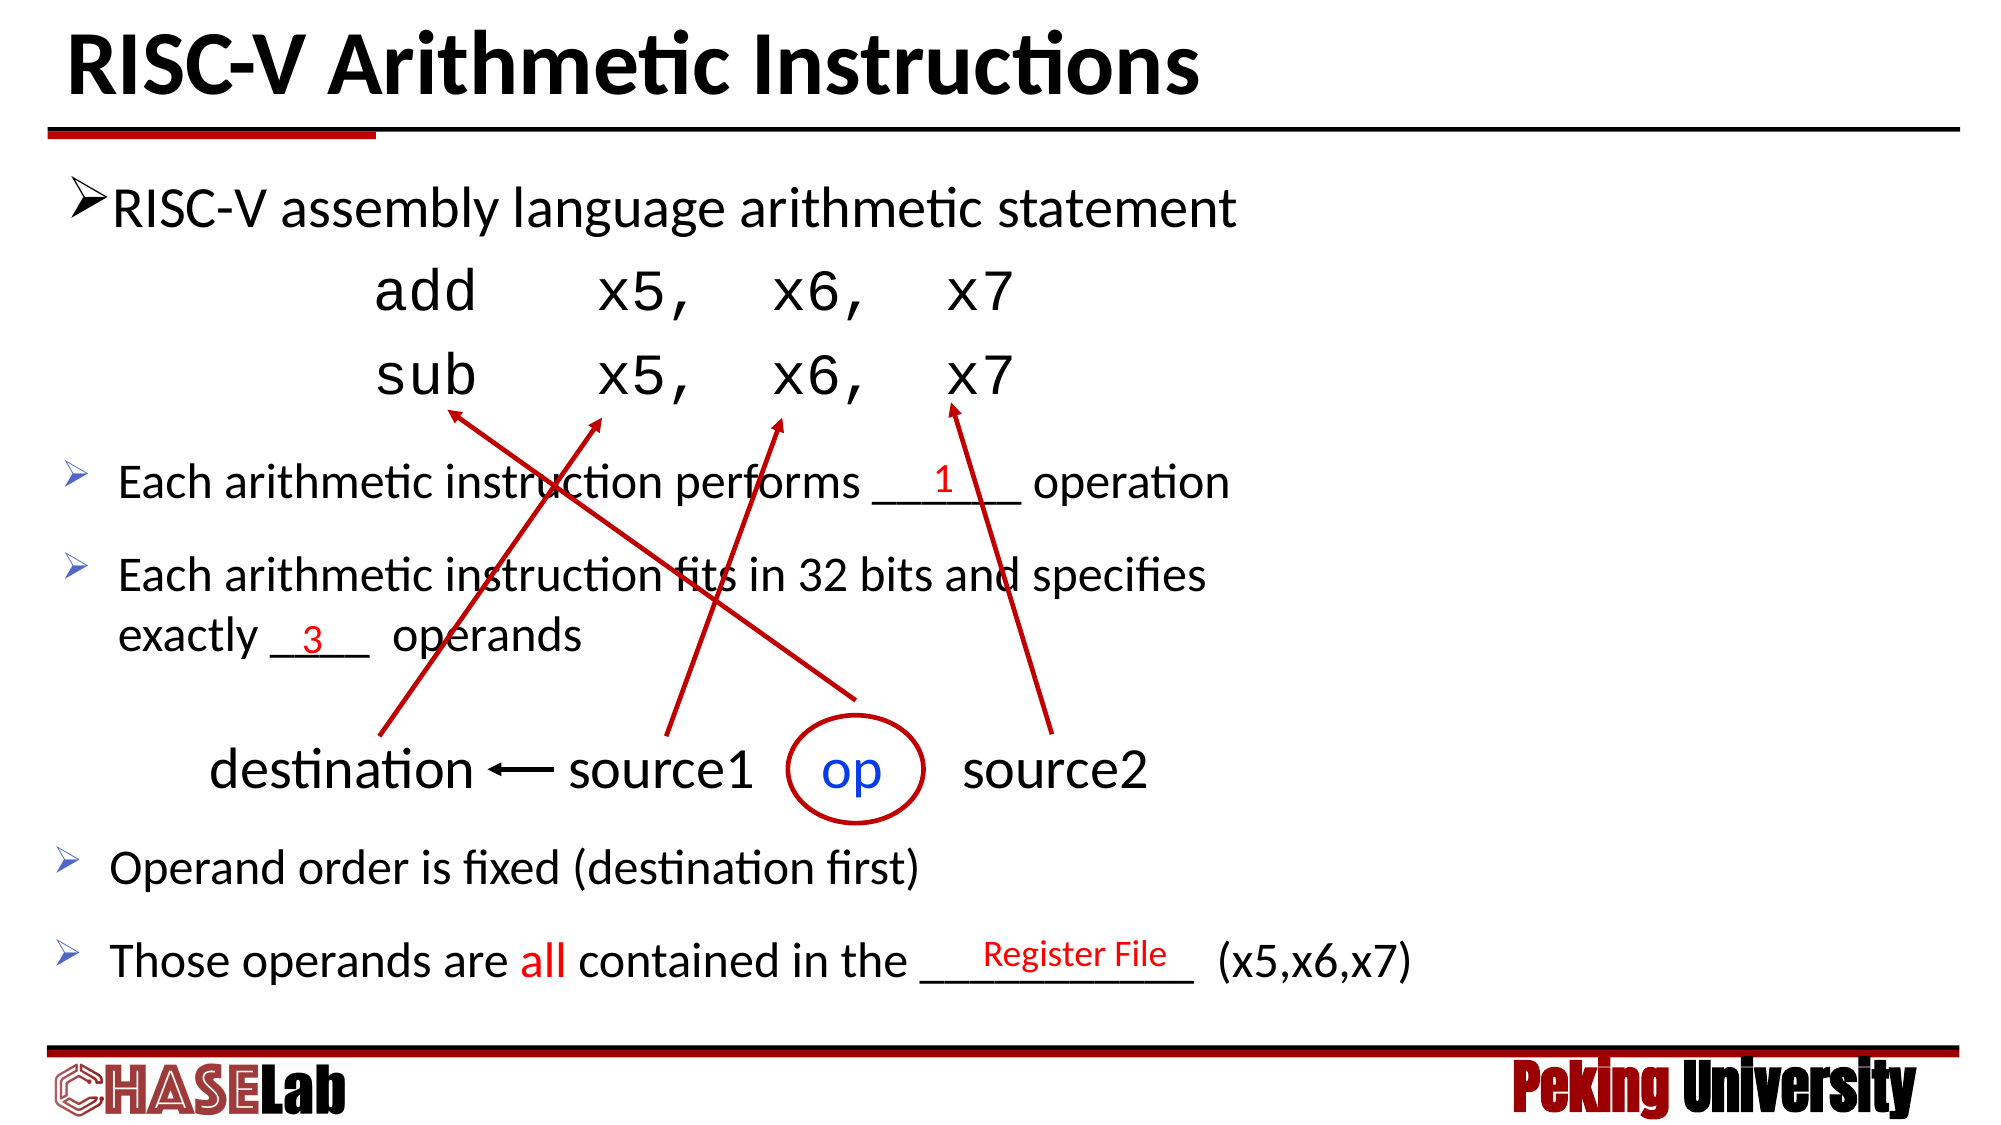

# RISC-V Arithmetic Instructions
RISC-V assembly language arithmetic statement
add	 x5,  x6,  x7
sub	 x5,  x6,  x7
1
Each arithmetic instruction performs ______ operation
Each arithmetic instruction fits in 32 bits and specifies exactly ____  operands
3

destination       source1     op      source2
Operand order is fixed (destination first)
Those operands are all contained in the ___________  (x5,x6,x7)
Register File